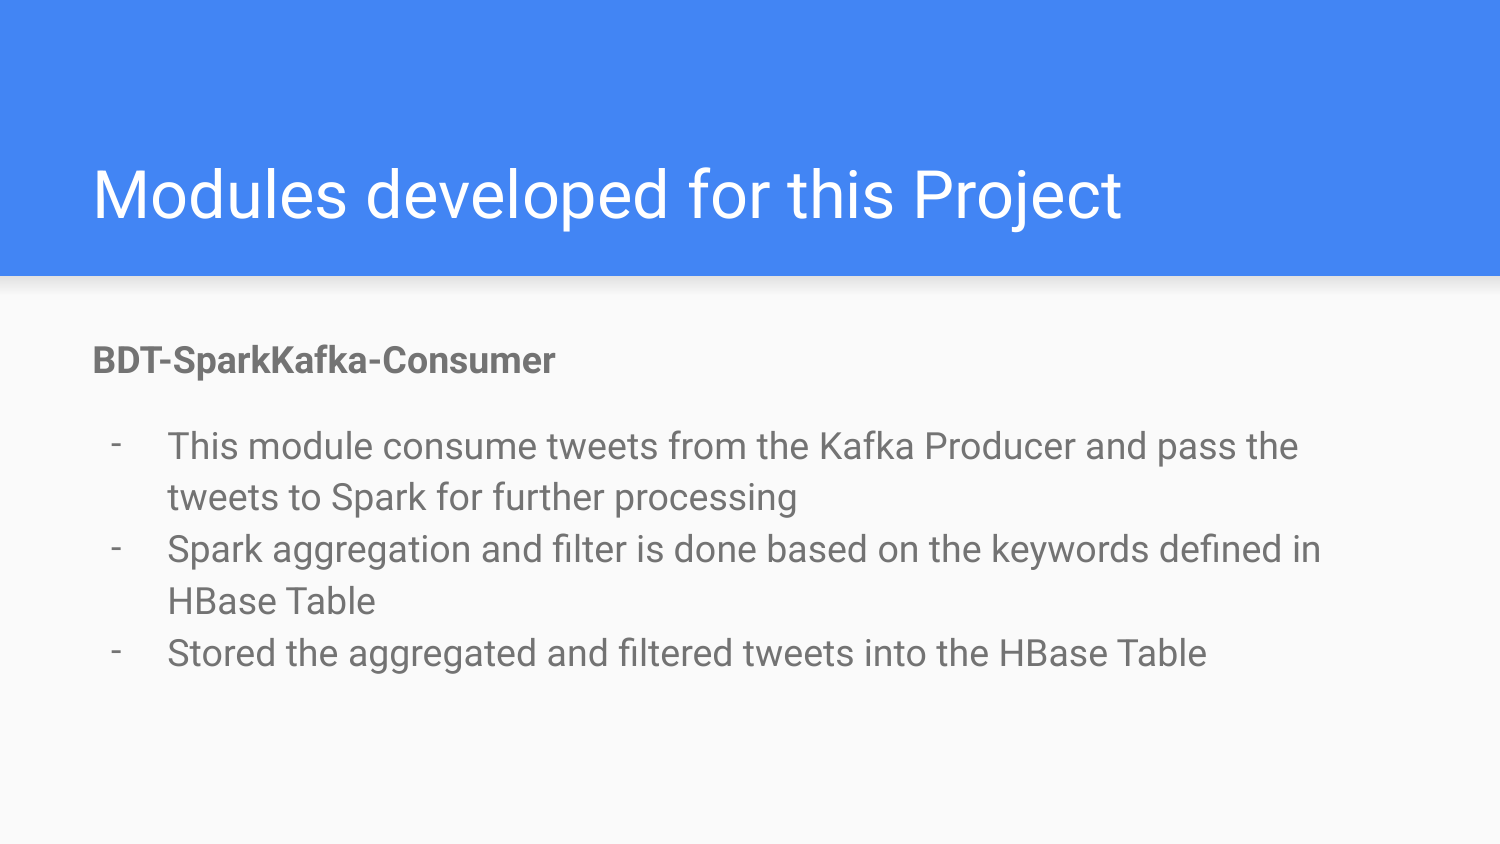

# Modules developed for this Project
BDT-SparkKafka-Consumer
This module consume tweets from the Kafka Producer and pass the tweets to Spark for further processing
Spark aggregation and filter is done based on the keywords defined in HBase Table
Stored the aggregated and filtered tweets into the HBase Table